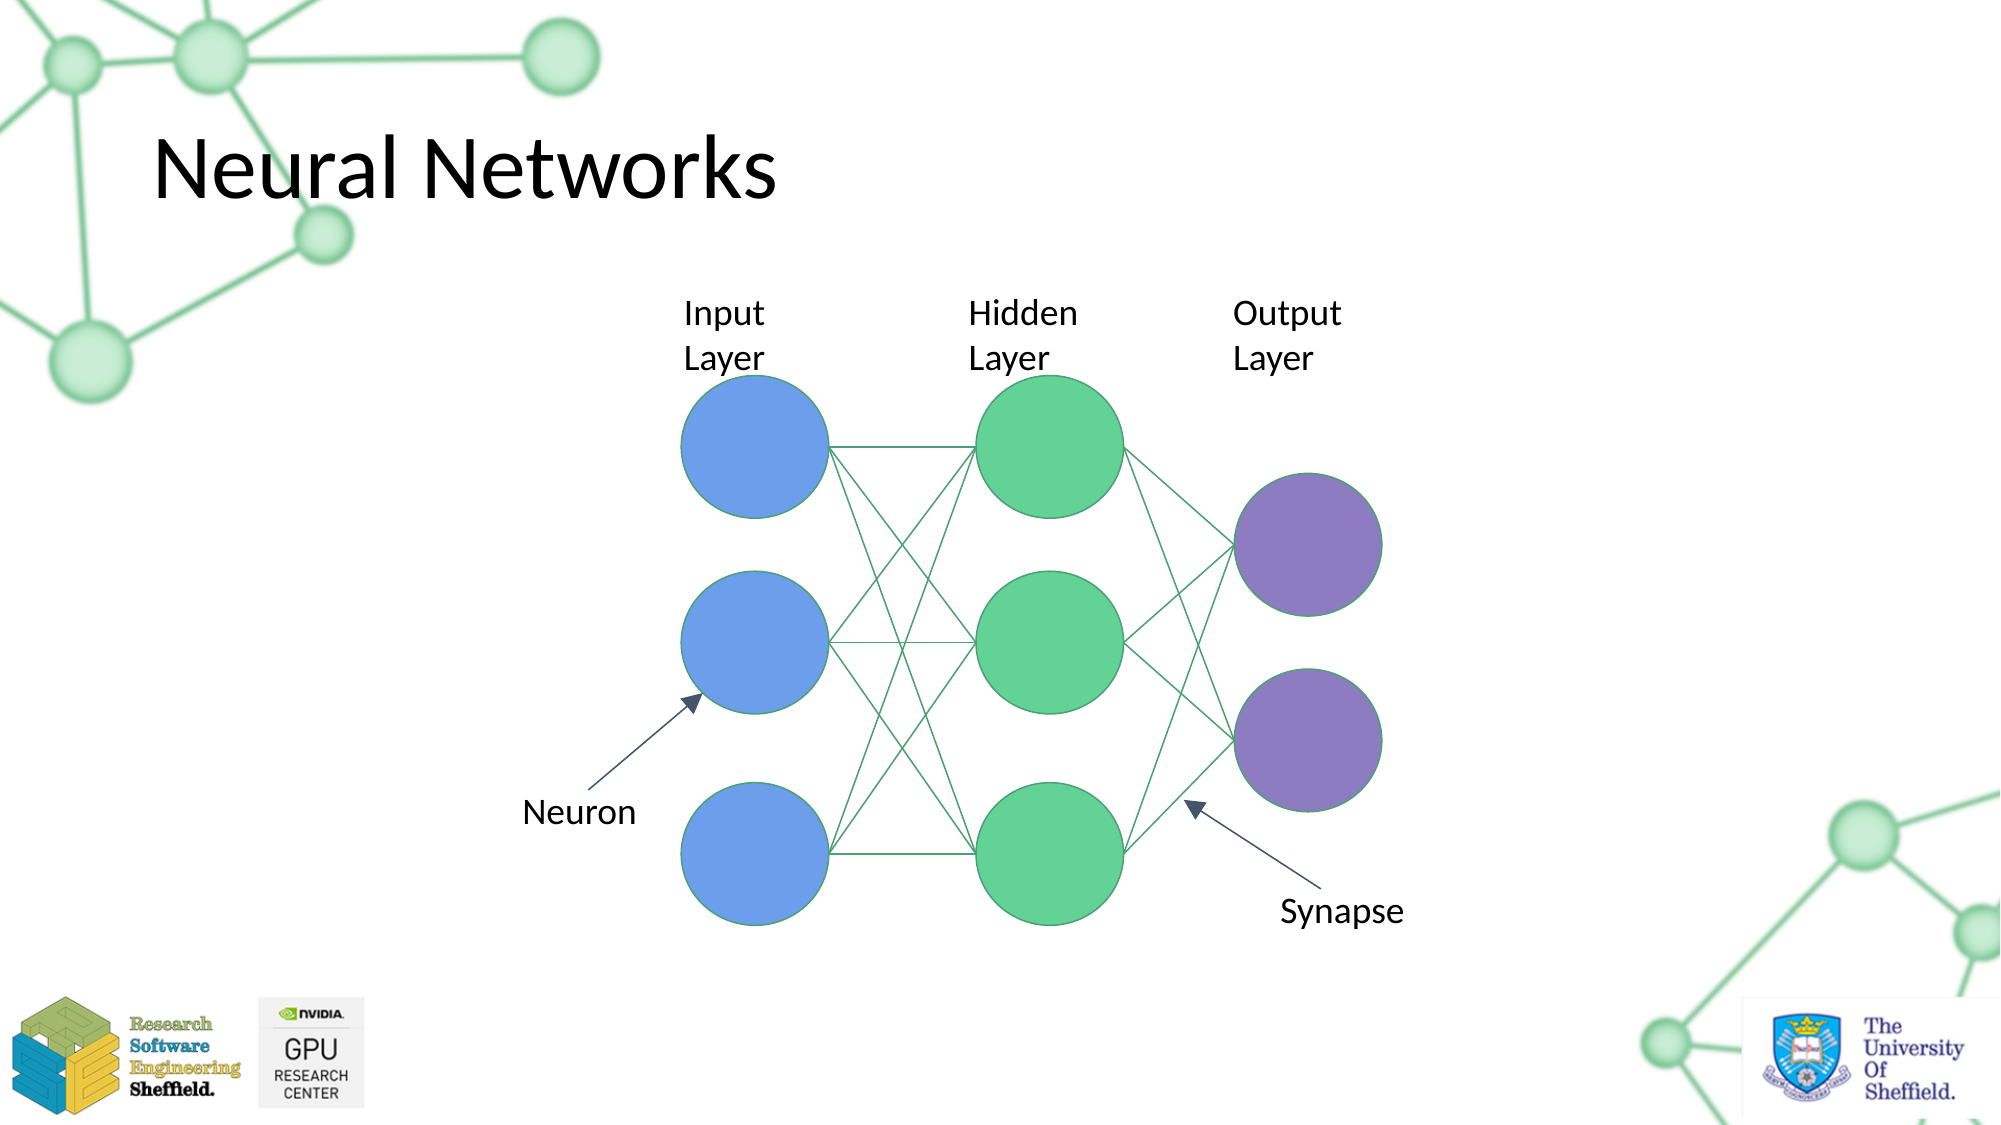

# Neural Networks
Input Layer
Hidden Layer
Output Layer

Neuron
Synapse